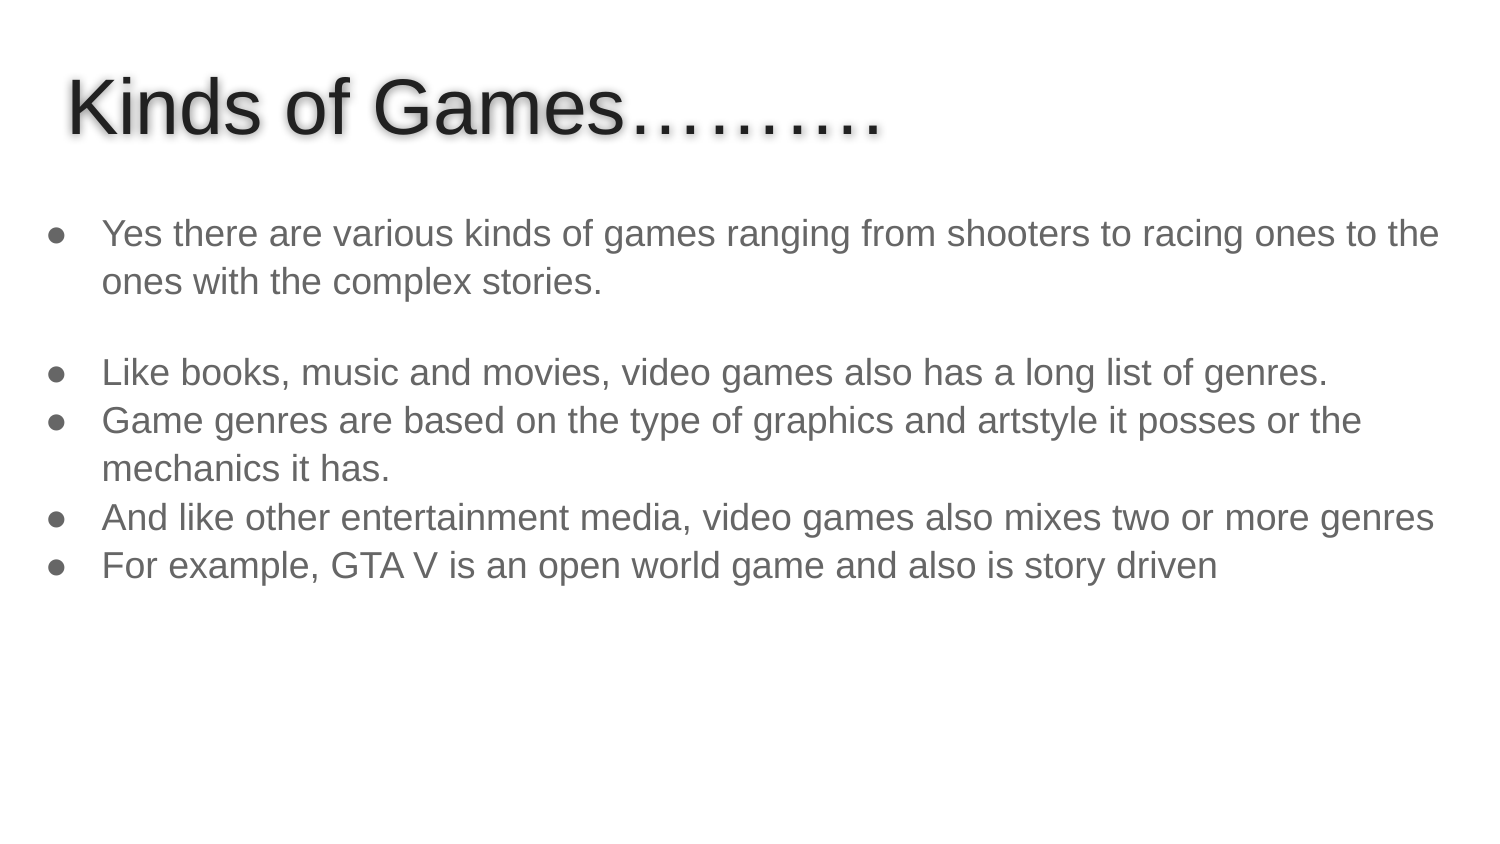

# Kinds of Games……….
Yes there are various kinds of games ranging from shooters to racing ones to the ones with the complex stories.
Like books, music and movies, video games also has a long list of genres.
Game genres are based on the type of graphics and artstyle it posses or the mechanics it has.
And like other entertainment media, video games also mixes two or more genres
For example, GTA V is an open world game and also is story driven